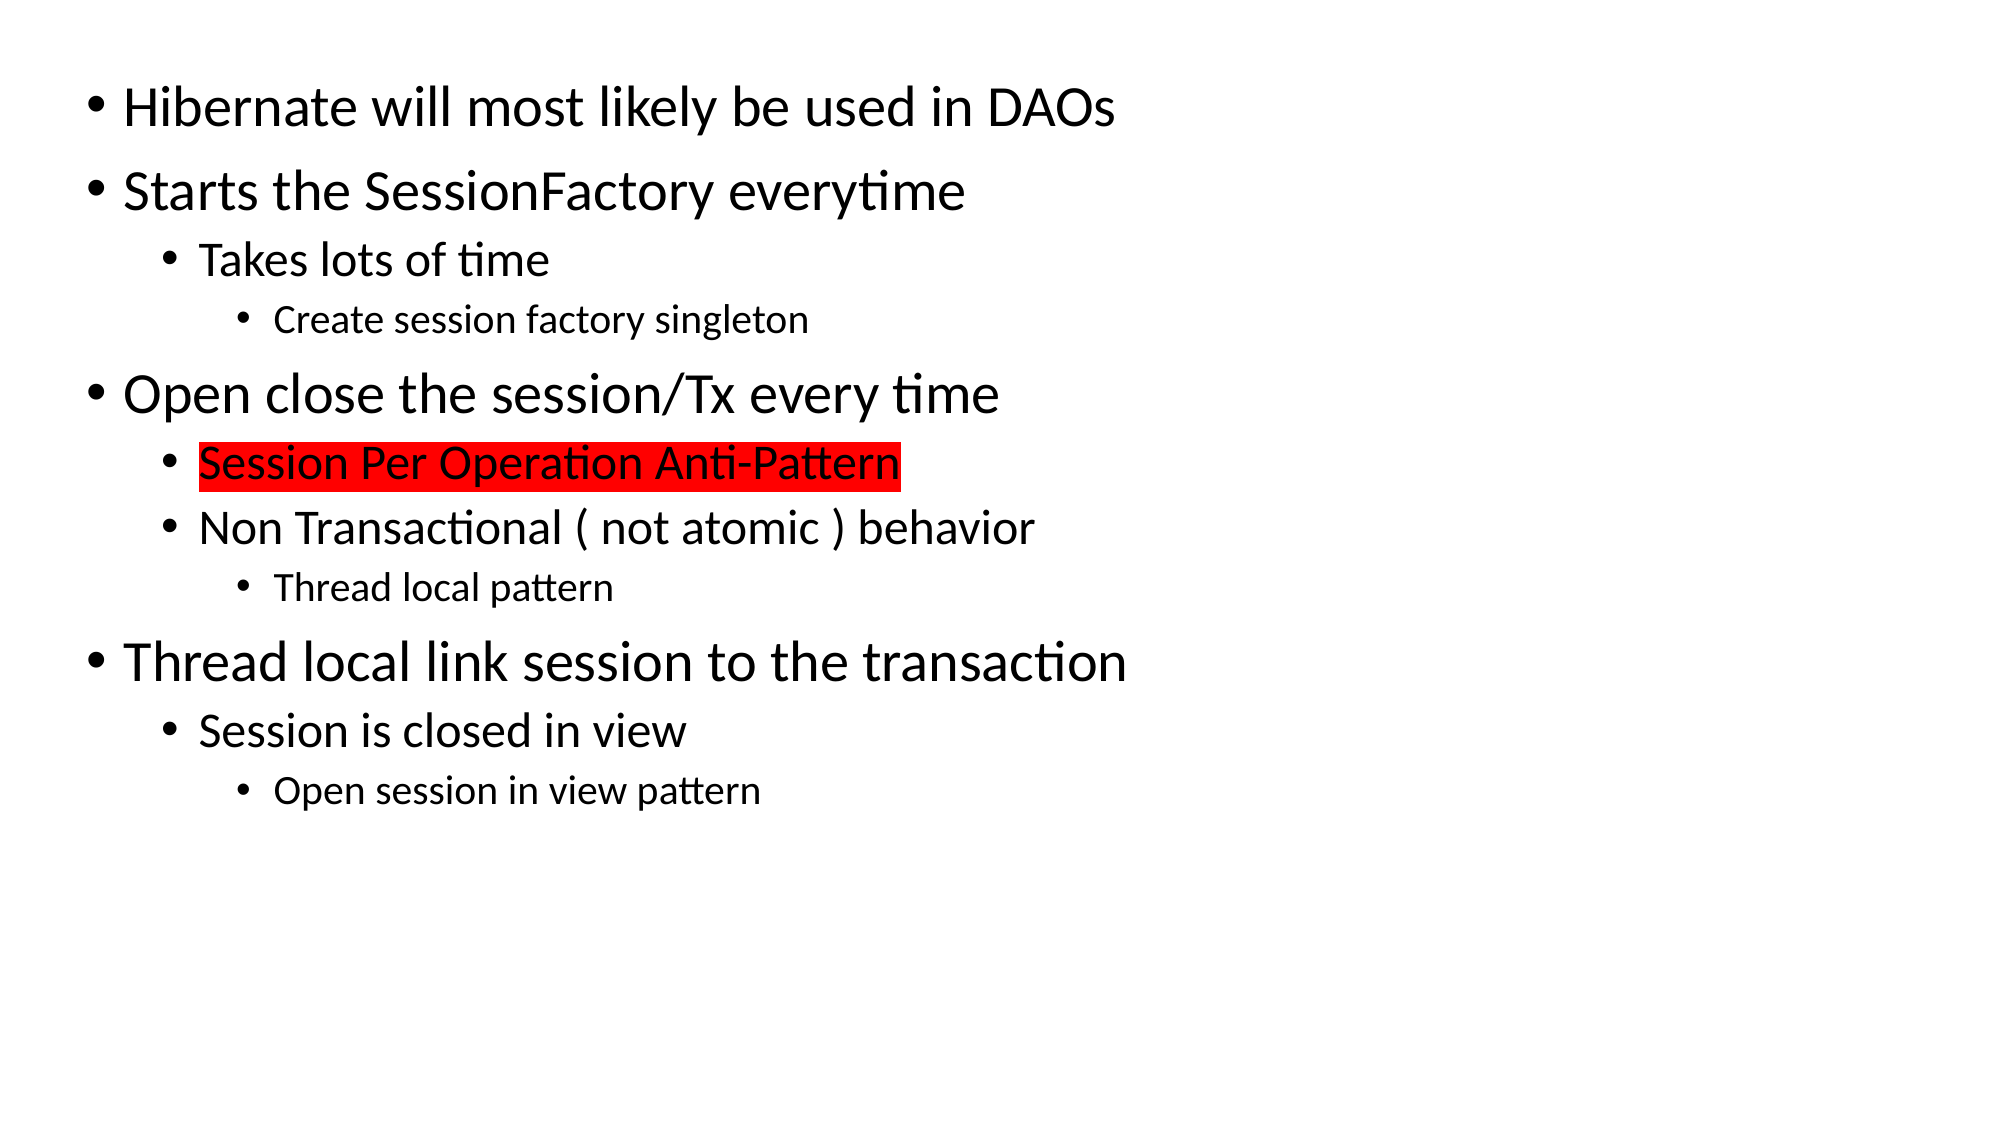

Hibernate will most likely be used in DAOs
Starts the SessionFactory everytime
Takes lots of time
Create session factory singleton
Open close the session/Tx every time
Session Per Operation Anti-Pattern
Non Transactional ( not atomic ) behavior
Thread local pattern
Thread local link session to the transaction
Session is closed in view
Open session in view pattern